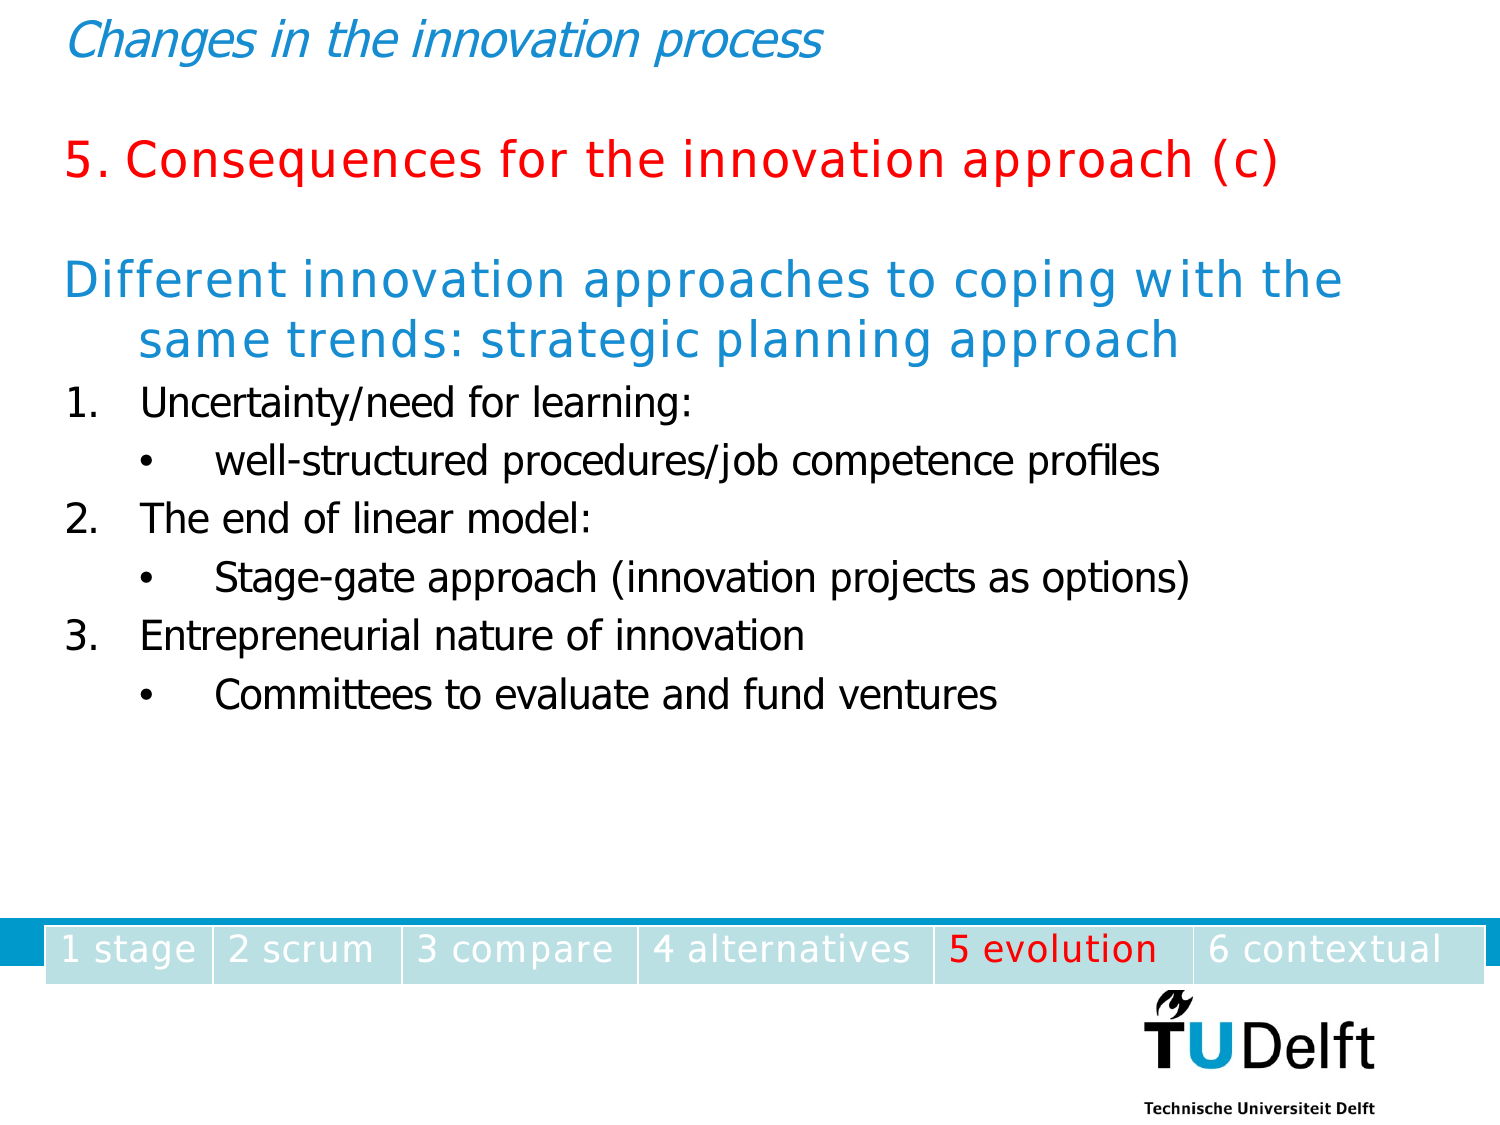

Changes in the innovation process

5. Consequences for the innovation approach (c)

Different innovation approaches to coping with the same trends: strategic planning approach
Uncertainty/need for learning:
well-structured procedures/job competence profiles
The end of linear model:
Stage-gate approach (innovation projects as options)
Entrepreneurial nature of innovation
Committees to evaluate and fund ventures

16
| 1 stage | 2 scrum | 3 compare | 4 alternatives | 5 evolution | 6 contextual |
| --- | --- | --- | --- | --- | --- |